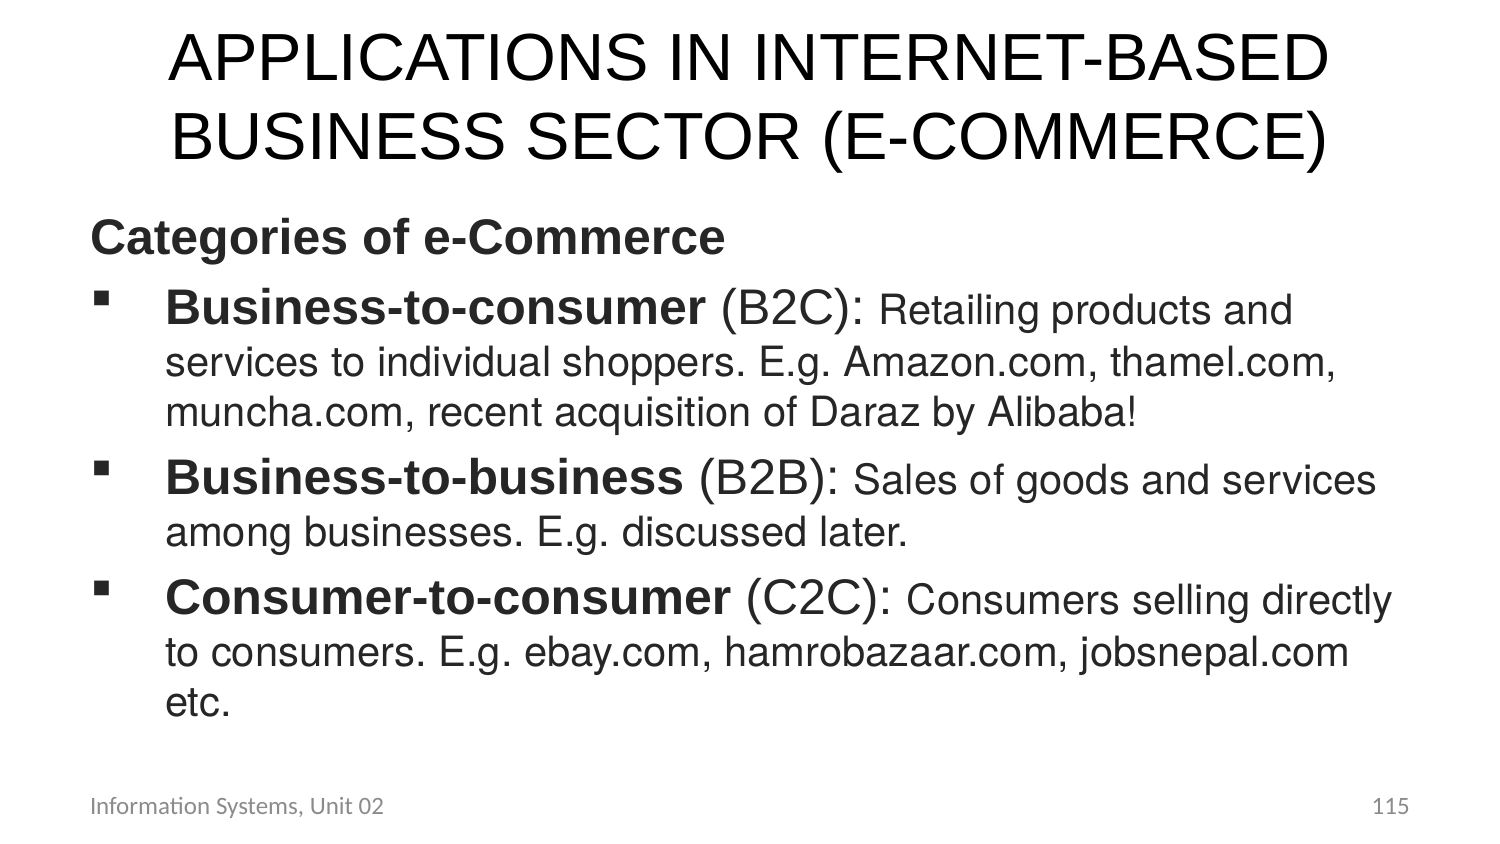

# Applications in Internet-based business sector (e-Commerce)
Categories of e-Commerce
Business-to-consumer (B2C): Retailing products and services to individual shoppers. E.g. Amazon.com, thamel.com, muncha.com, recent acquisition of Daraz by Alibaba!
Business-to-business (B2B): Sales of goods and services among businesses. E.g. discussed later.
Consumer-to-consumer (C2C): Consumers selling directly to consumers. E.g. ebay.com, hamrobazaar.com, jobsnepal.com etc.
Information Systems, Unit 02
115